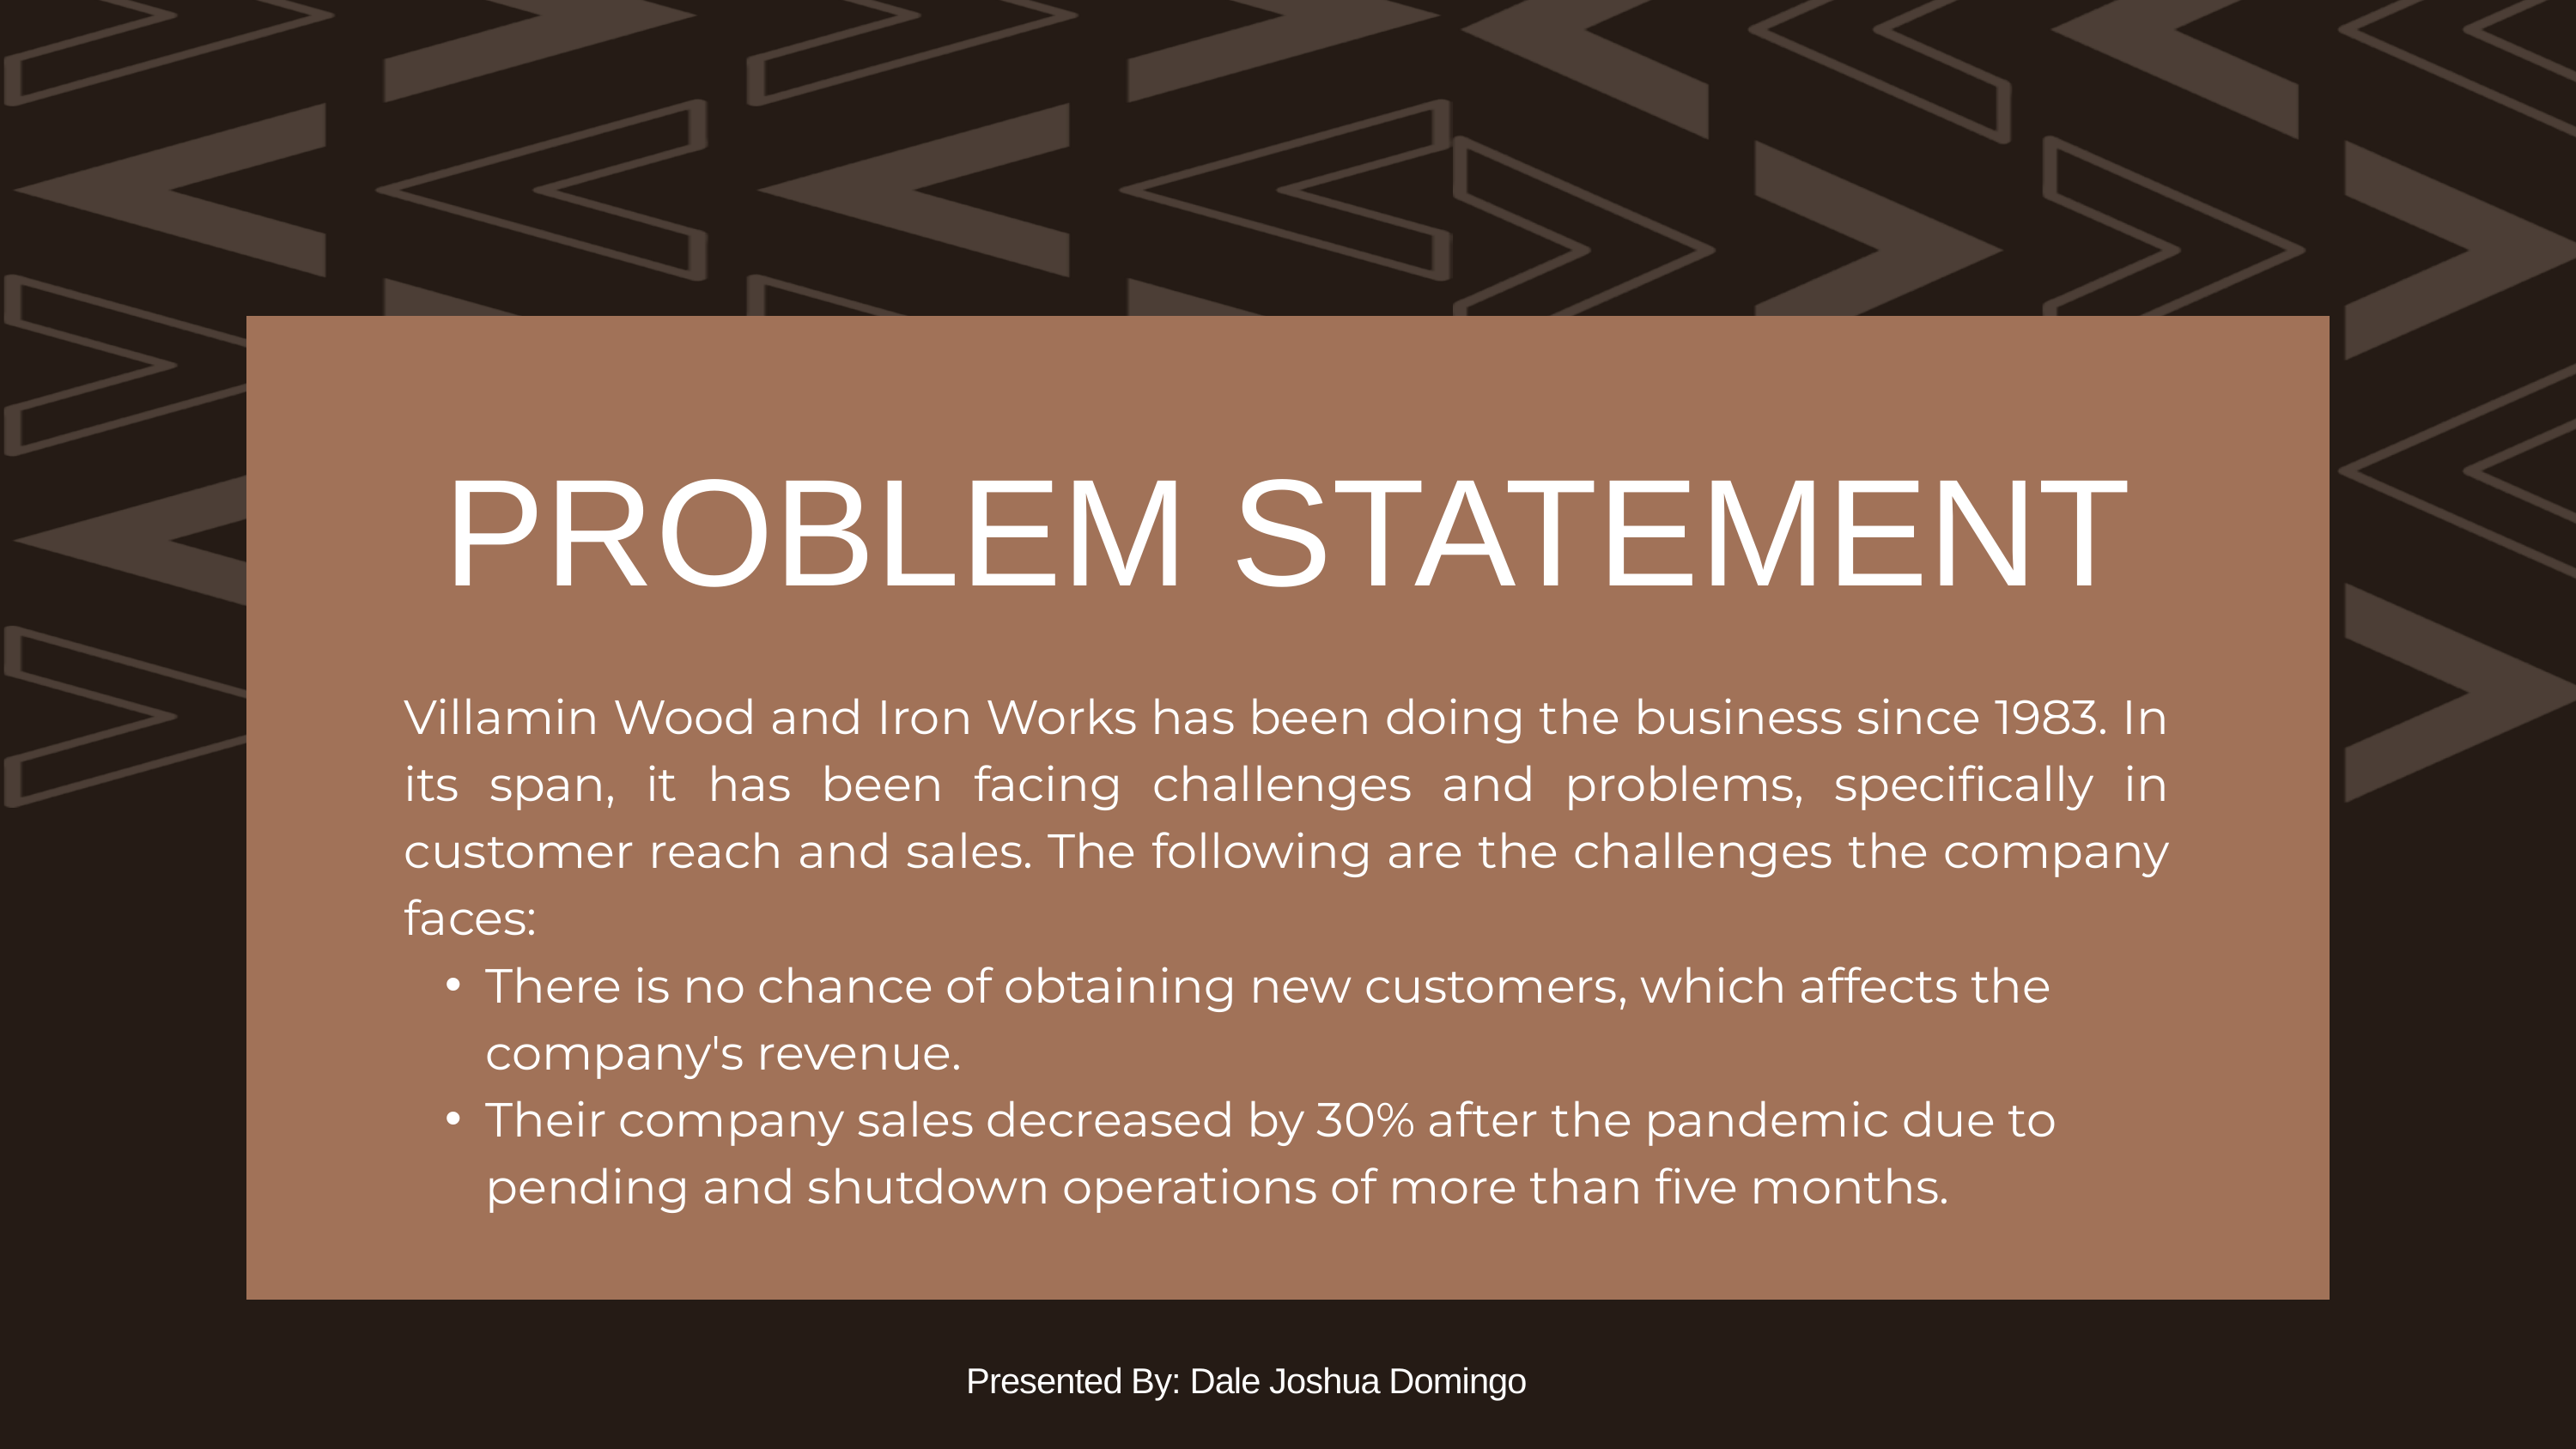

PROBLEM STATEMENT
Villamin Wood and Iron Works has been doing the business since 1983. In its span, it has been facing challenges and problems, specifically in customer reach and sales. The following are the challenges the company faces:​​
There is no chance of obtaining new customers, which affects the company's revenue.​
Their company sales decreased by 30% after the pandemic due to pending and shutdown operations of more than five months.
Presented By: Dale Joshua Domingo